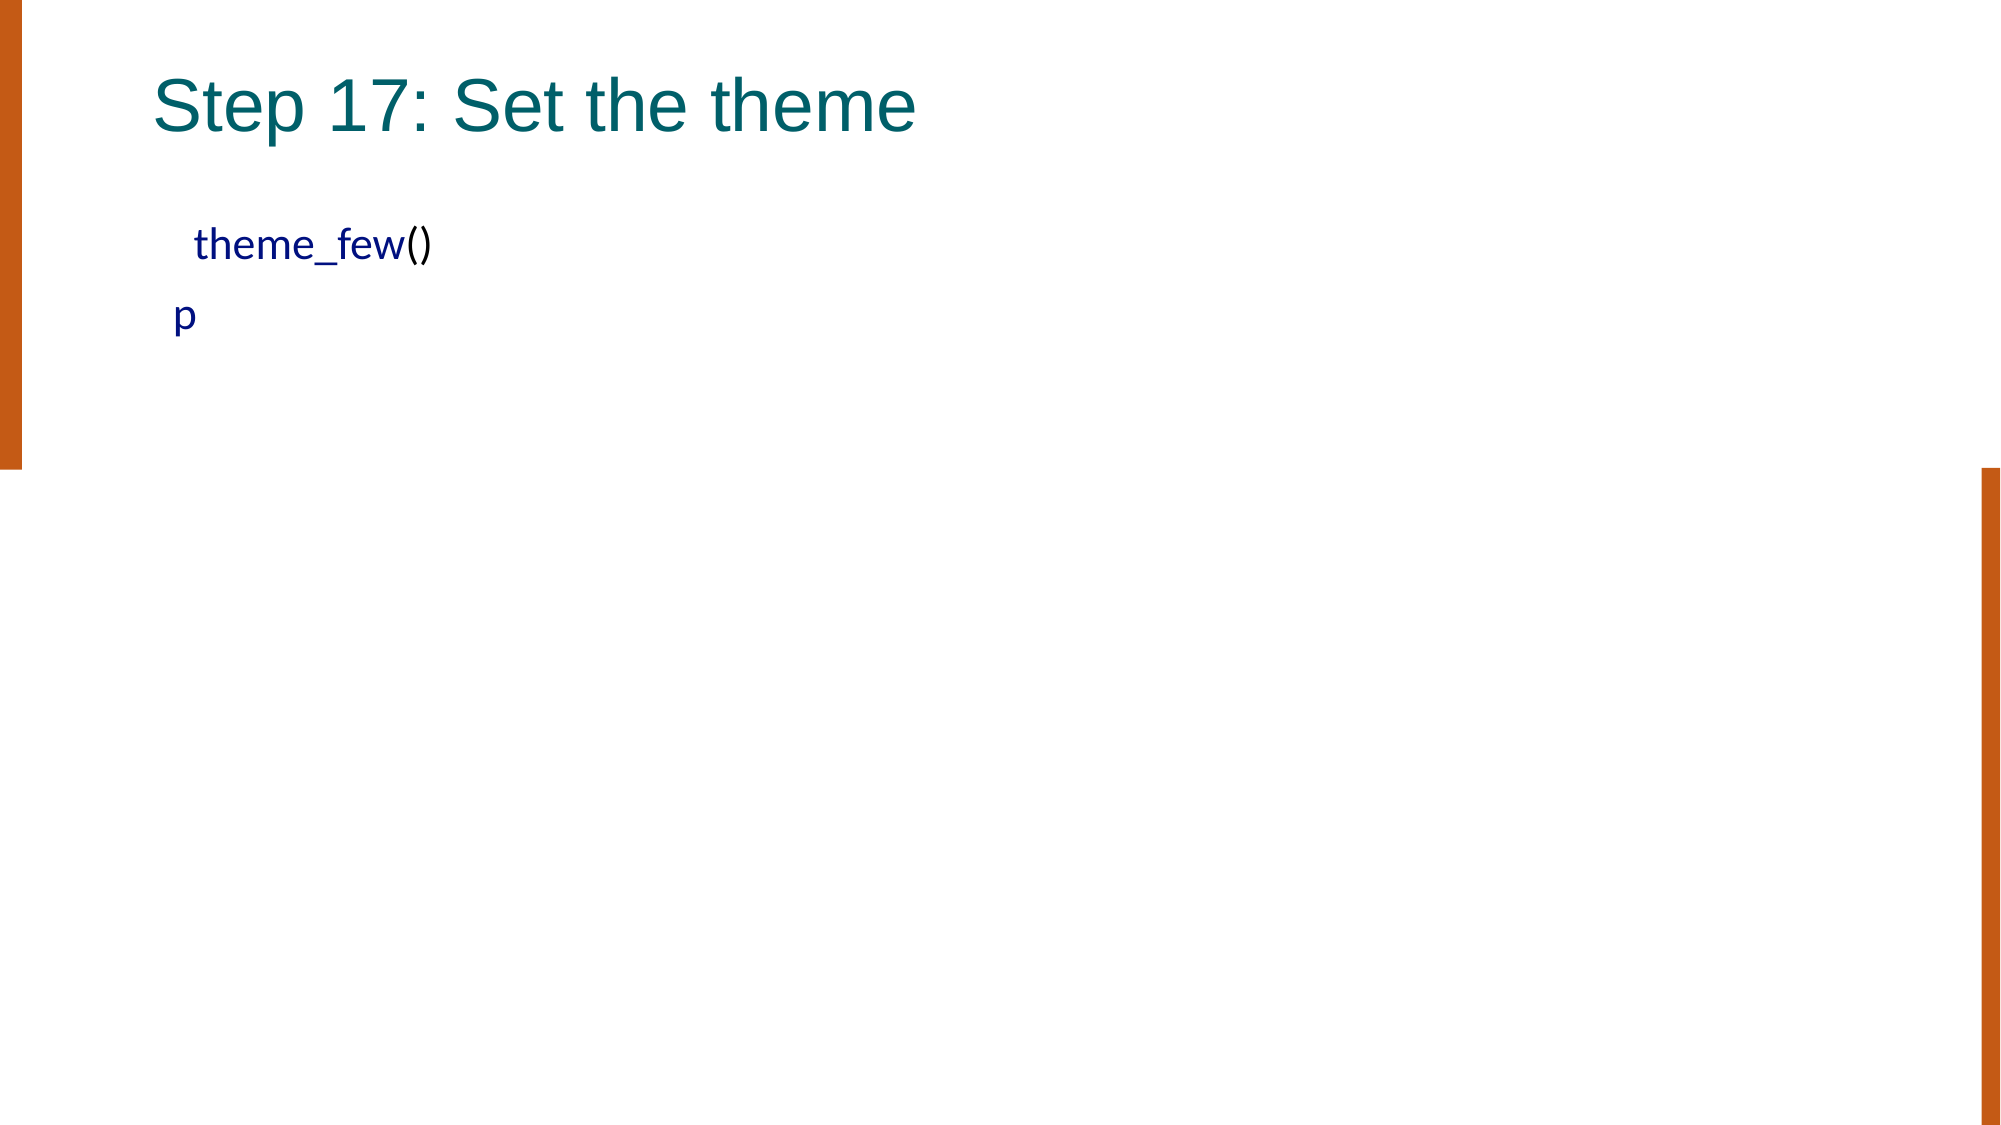

# Step 17: Set the theme
    theme_few()
  p